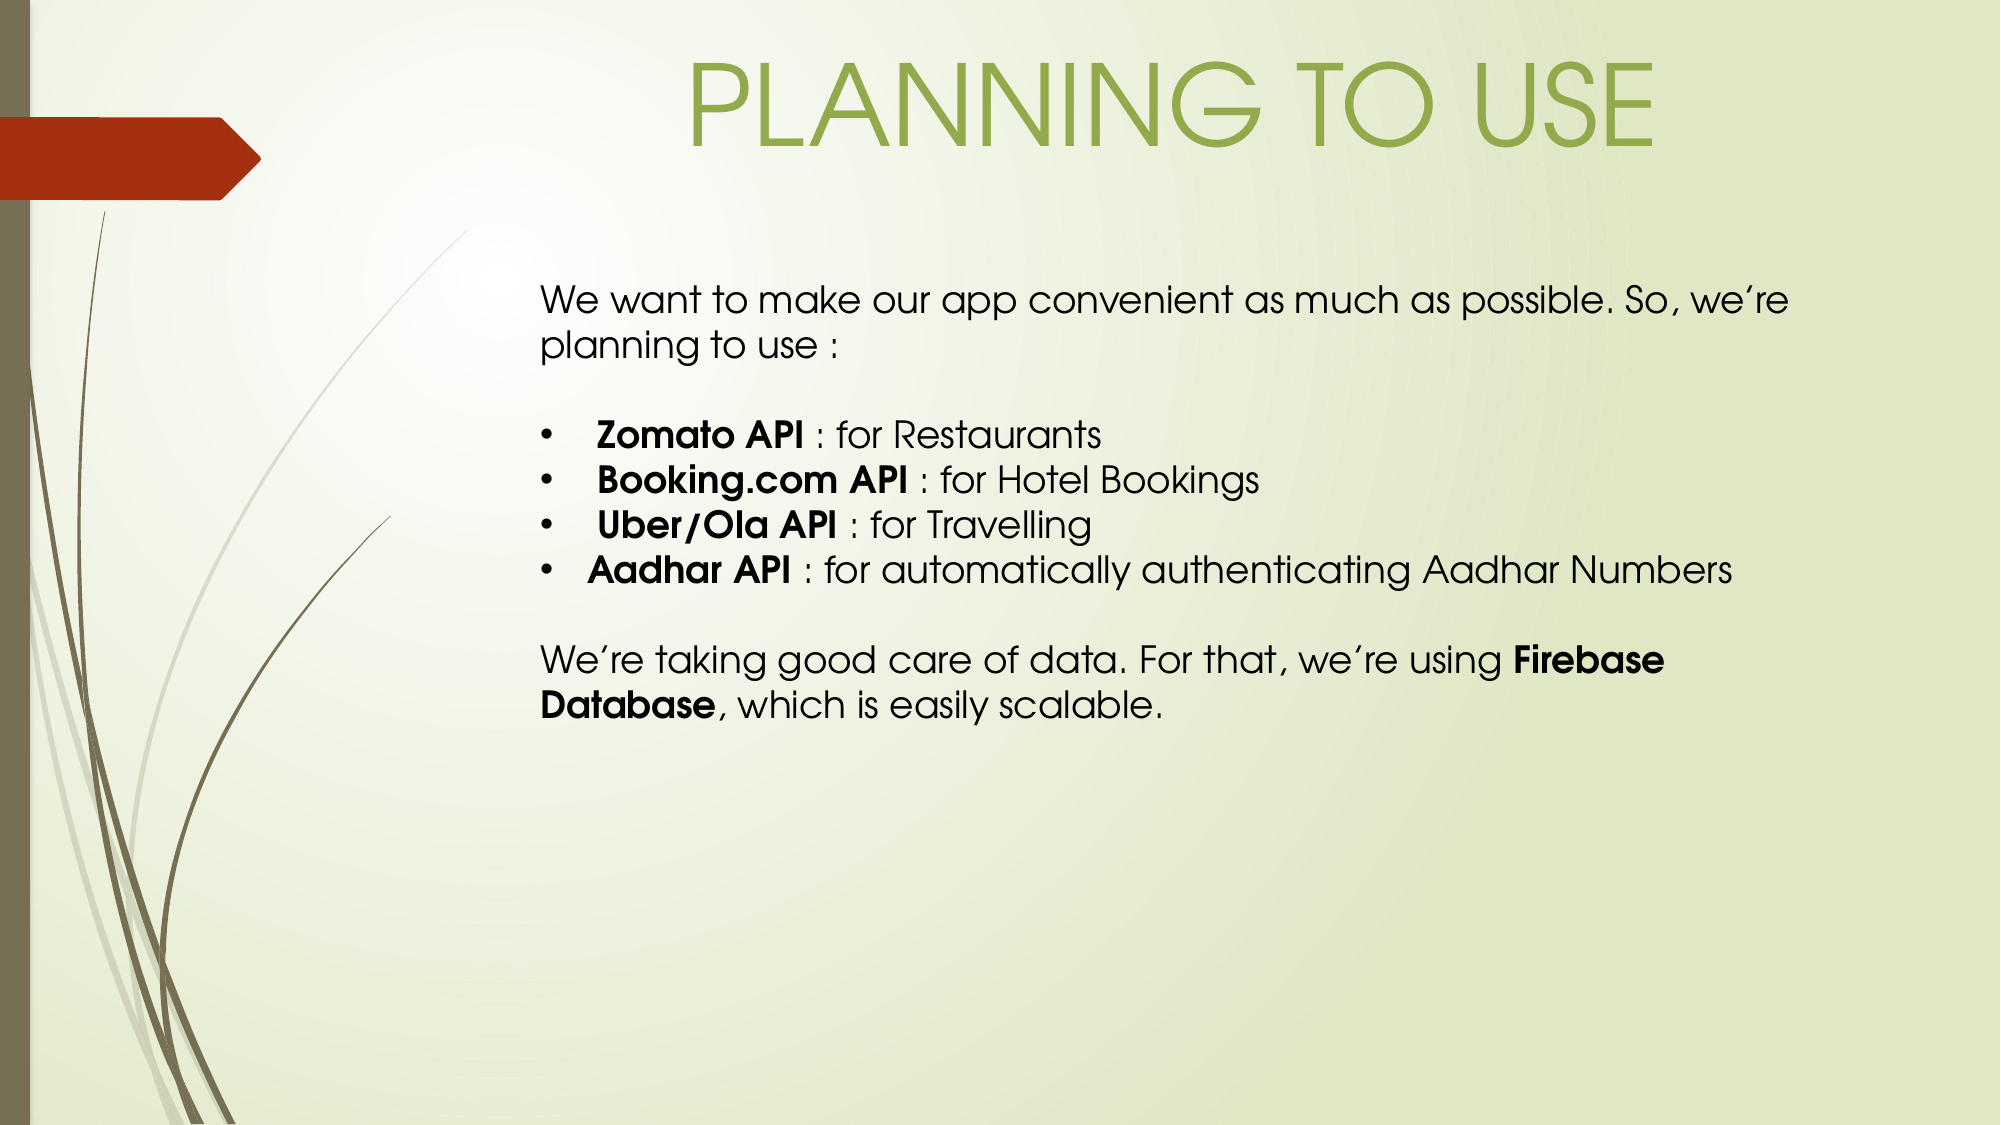

PLANNING TO USE

We want to make our app convenient as much as possible. So, we’re planning to use :

 Zomato API : for Restaurants
 Booking.com API : for Hotel Bookings
 Uber/Ola API : for Travelling
Aadhar API : for automatically authenticating Aadhar Numbers

We’re taking good care of data. For that, we’re using Firebase Database, which is easily scalable.